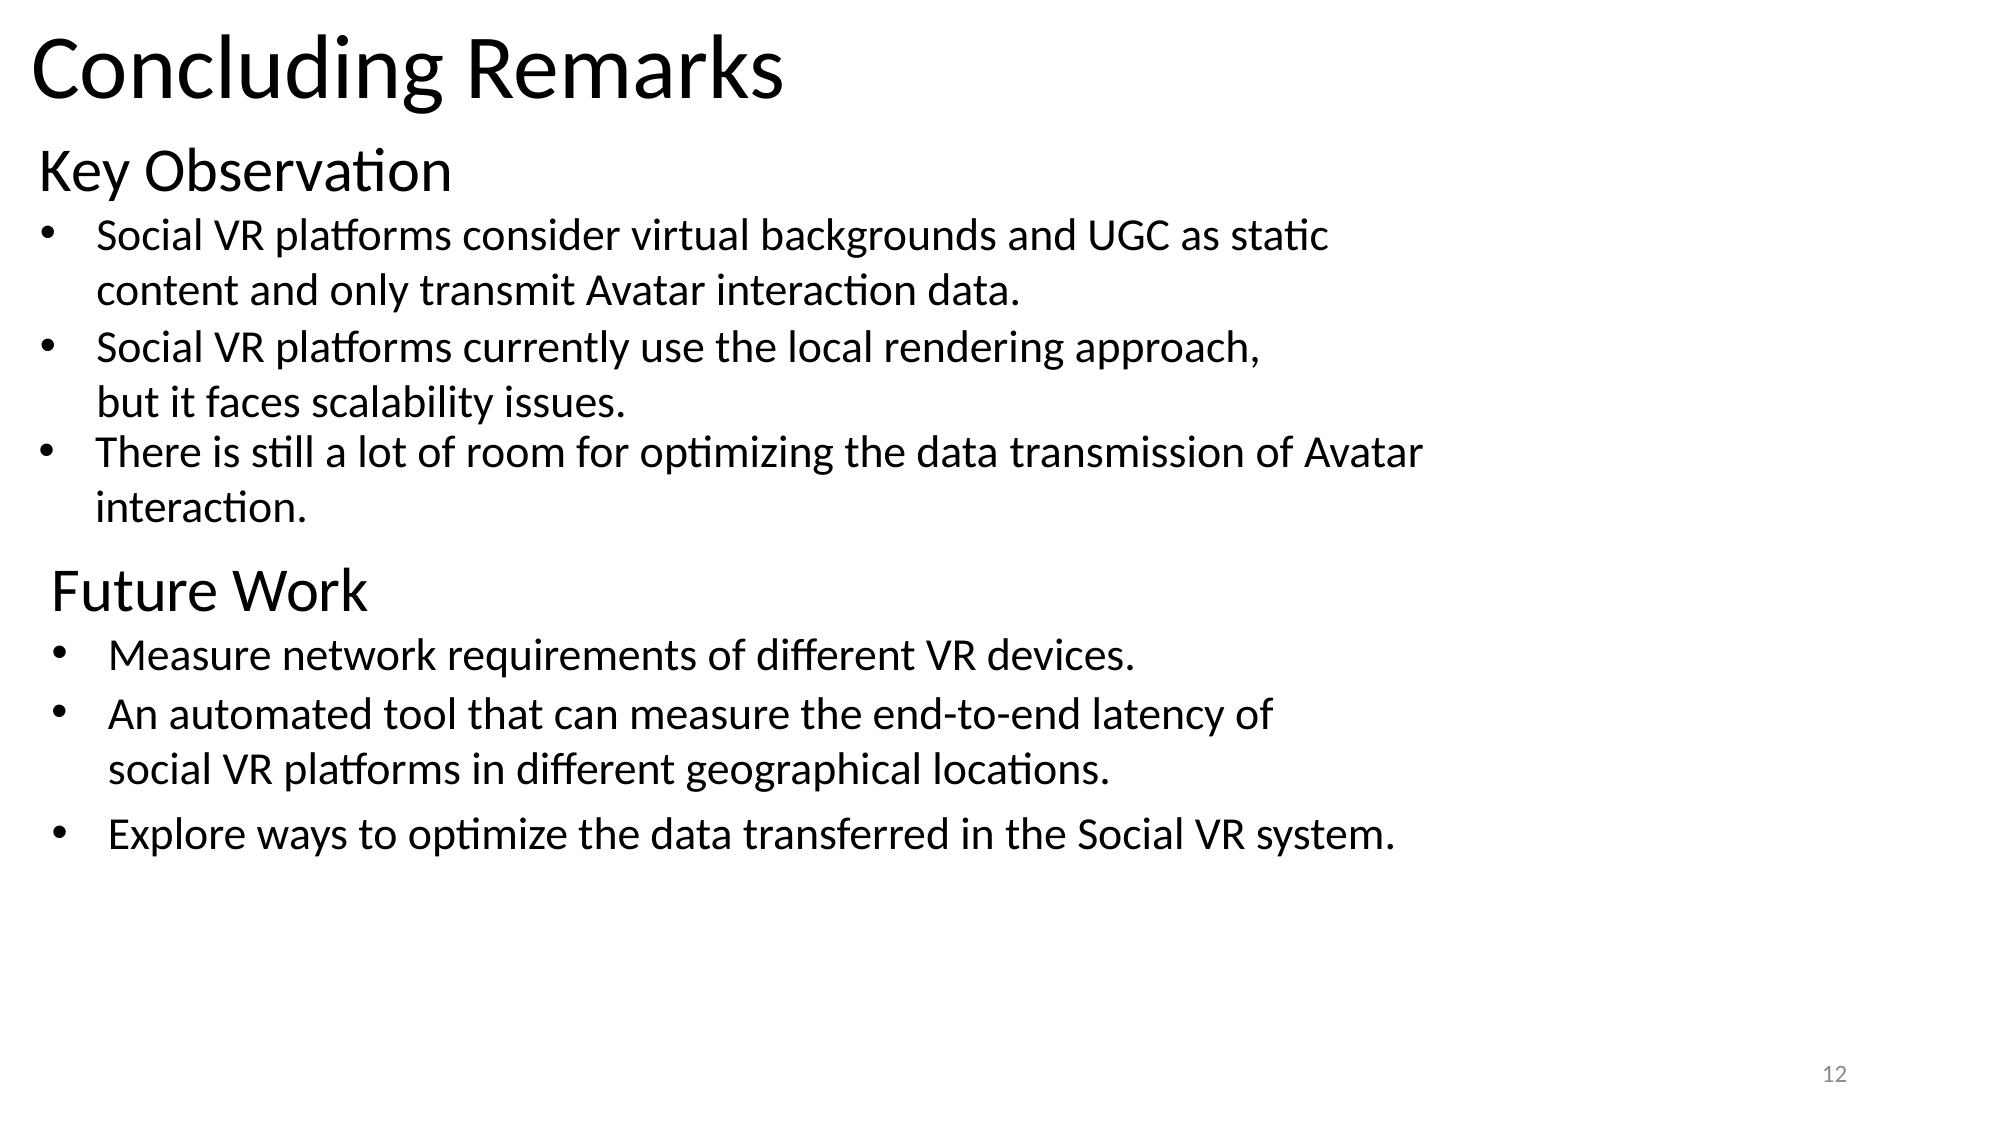

# Concluding Remarks
Key Observation
Social VR platforms consider virtual backgrounds and UGC as static content and only transmit Avatar interaction data.
Social VR platforms currently use the local rendering approach, but it faces scalability issues.
There is still a lot of room for optimizing the data transmission of Avatar interaction.
Future Work
Measure network requirements of different VR devices.
An automated tool that can measure the end-to-end latency of social VR platforms in different geographical locations.
Explore ways to optimize the data transferred in the Social VR system.
12